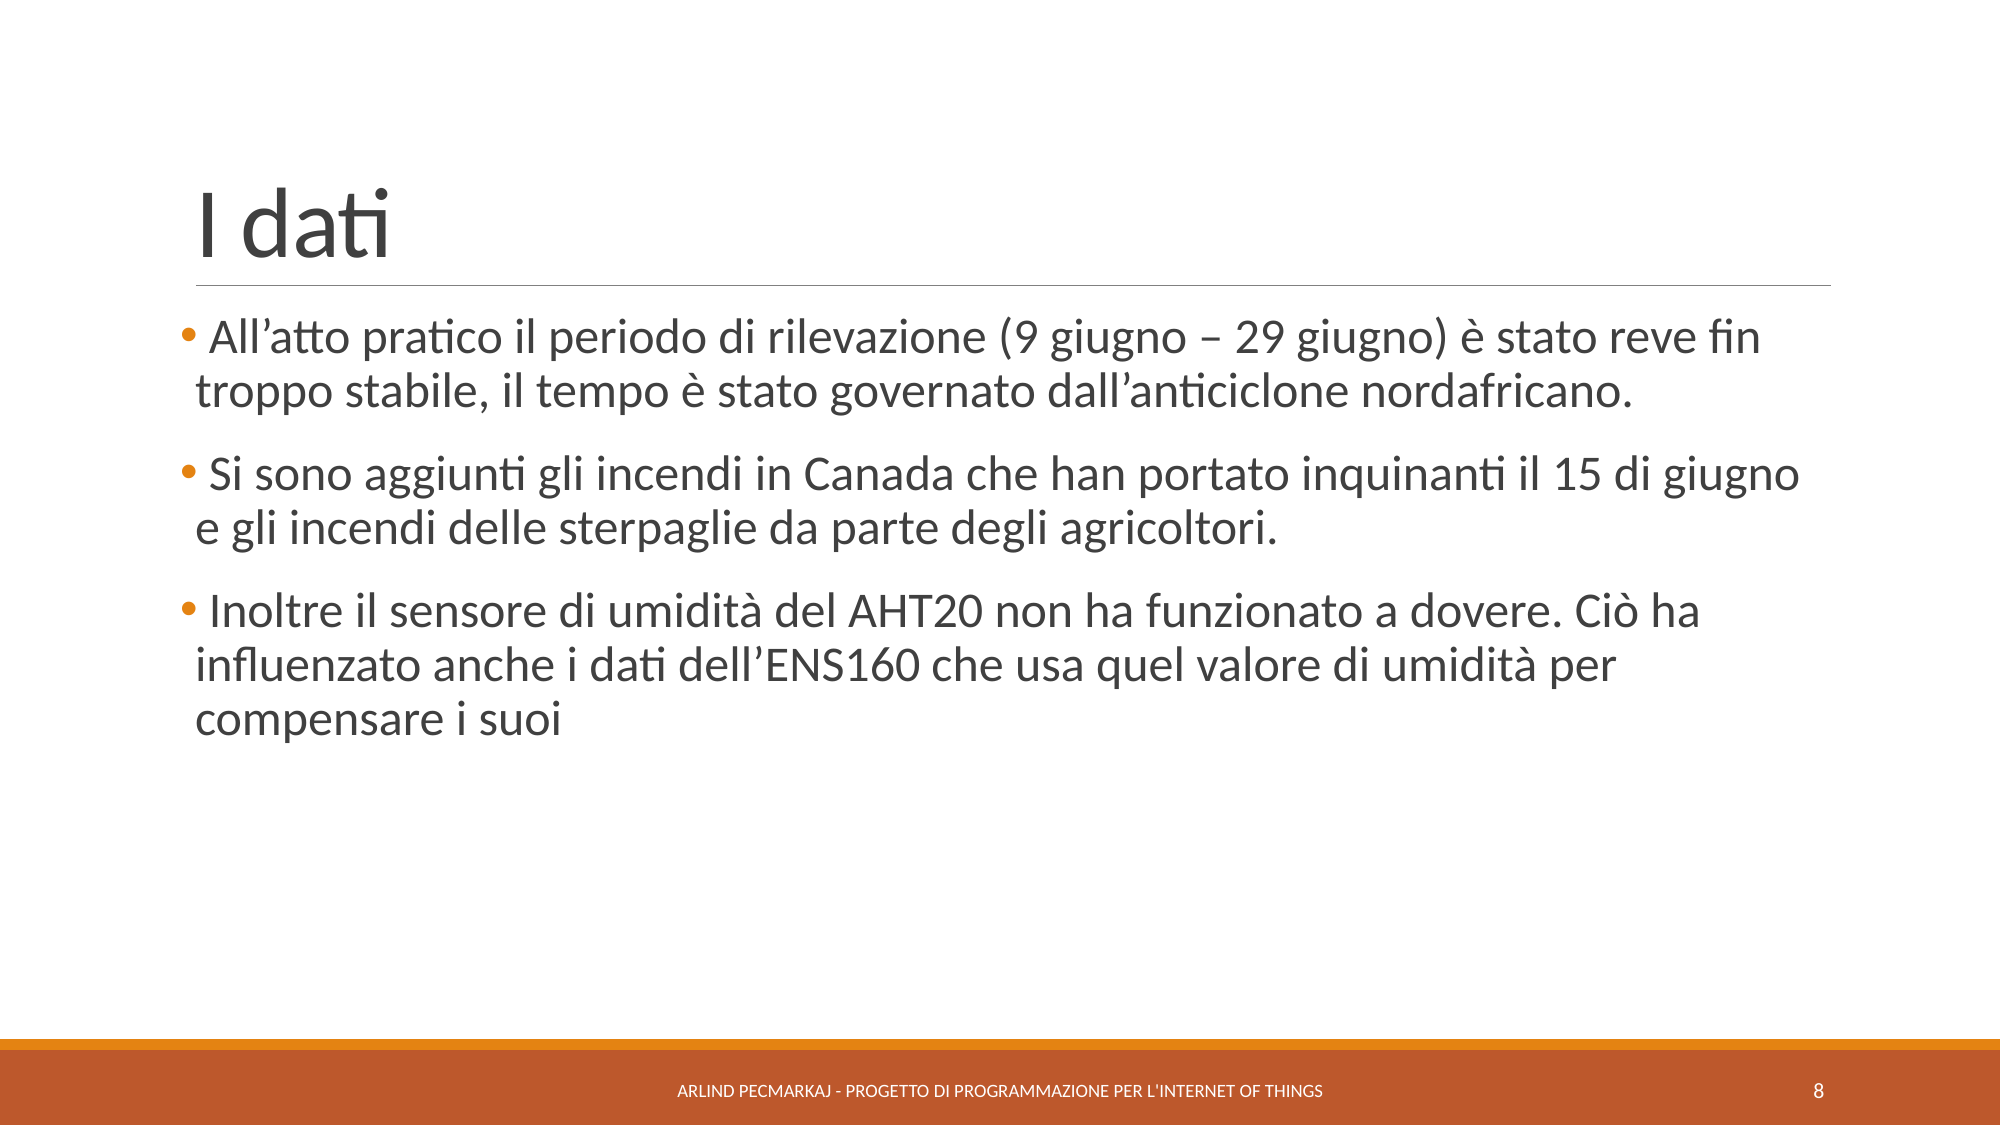

# I dati
 All’atto pratico il periodo di rilevazione (9 giugno – 29 giugno) è stato reve fin troppo stabile, il tempo è stato governato dall’anticiclone nordafricano.
 Si sono aggiunti gli incendi in Canada che han portato inquinanti il 15 di giugno e gli incendi delle sterpaglie da parte degli agricoltori.
 Inoltre il sensore di umidità del AHT20 non ha funzionato a dovere. Ciò ha influenzato anche i dati dell’ENS160 che usa quel valore di umidità per compensare i suoi
Arlind Pecmarkaj - Progetto di Programmazione per l'Internet of Things
8